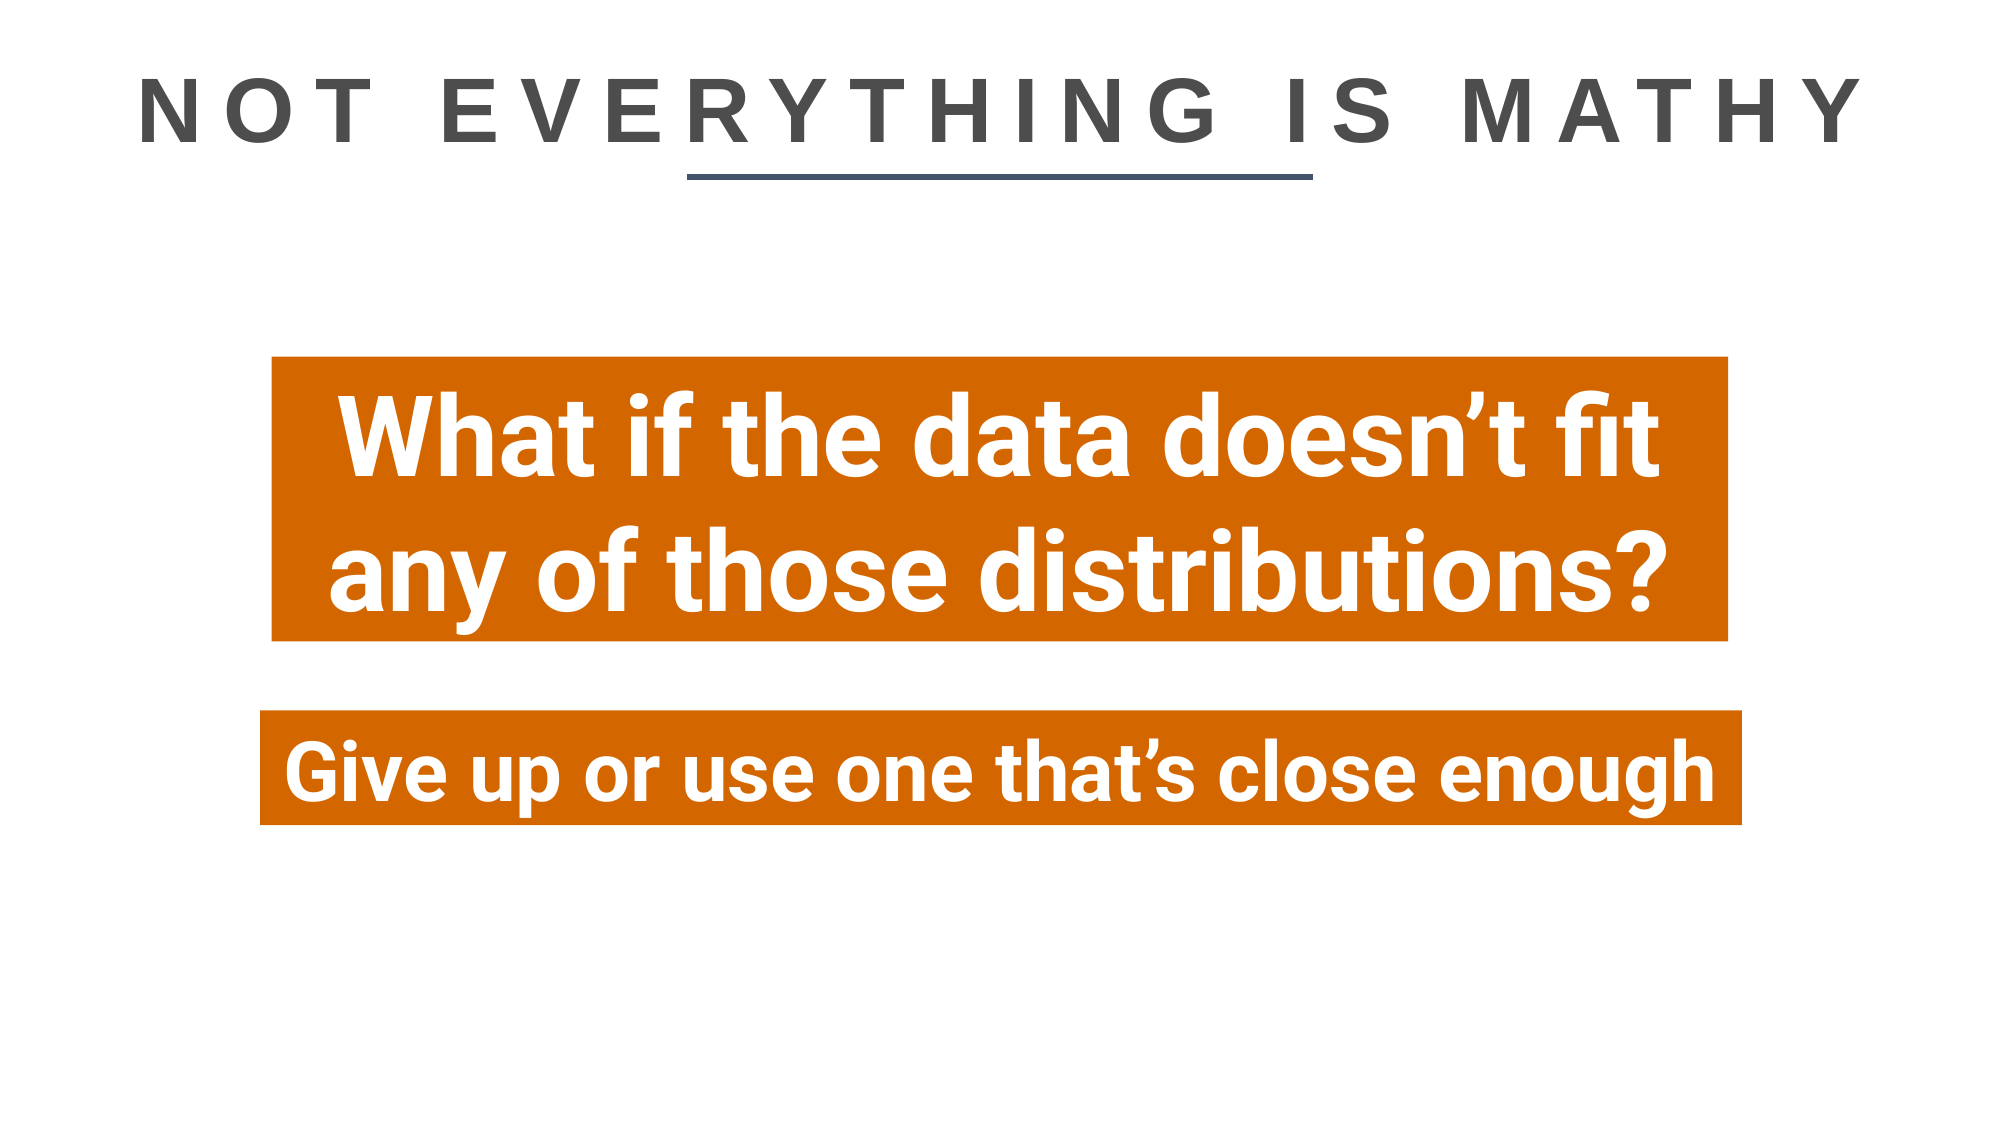

# NOT EVERYTHING IS MATHY
What if the data doesn’t fit any of those distributions?
Give up or use one that’s close enough